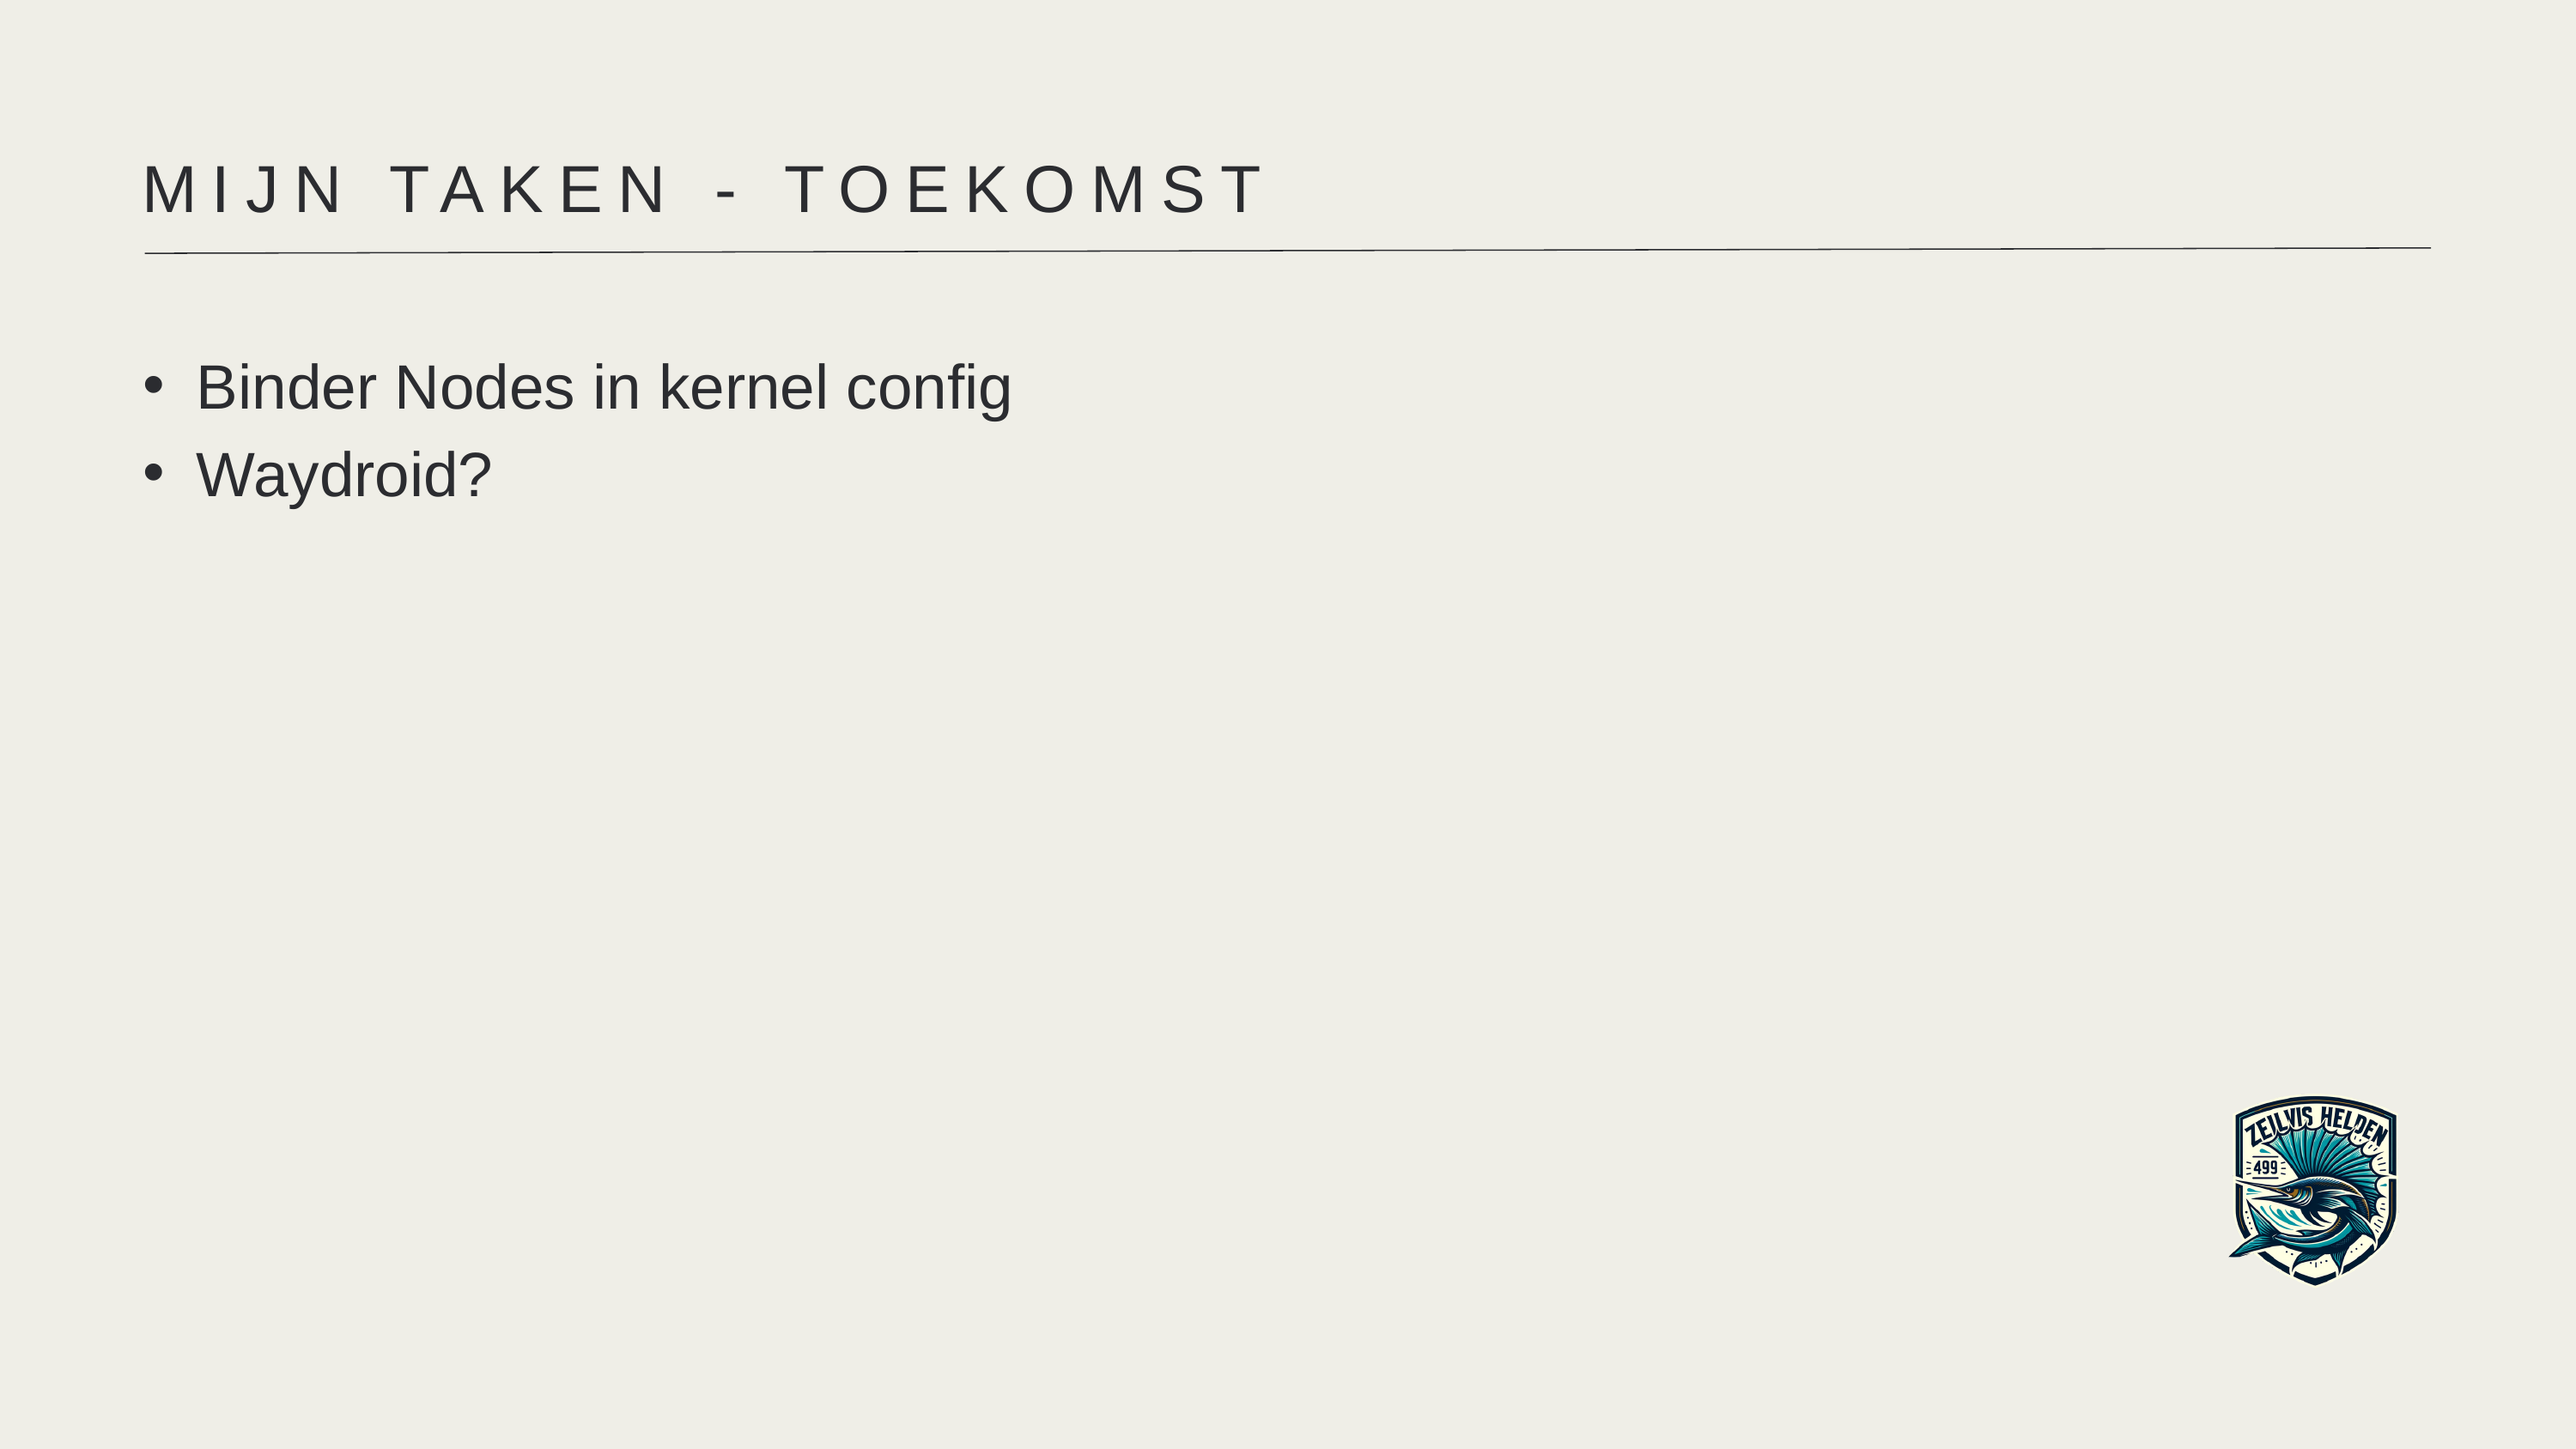

MIJN TAKEN - TOEKOMST

Binder Nodes in kernel config
Waydroid?